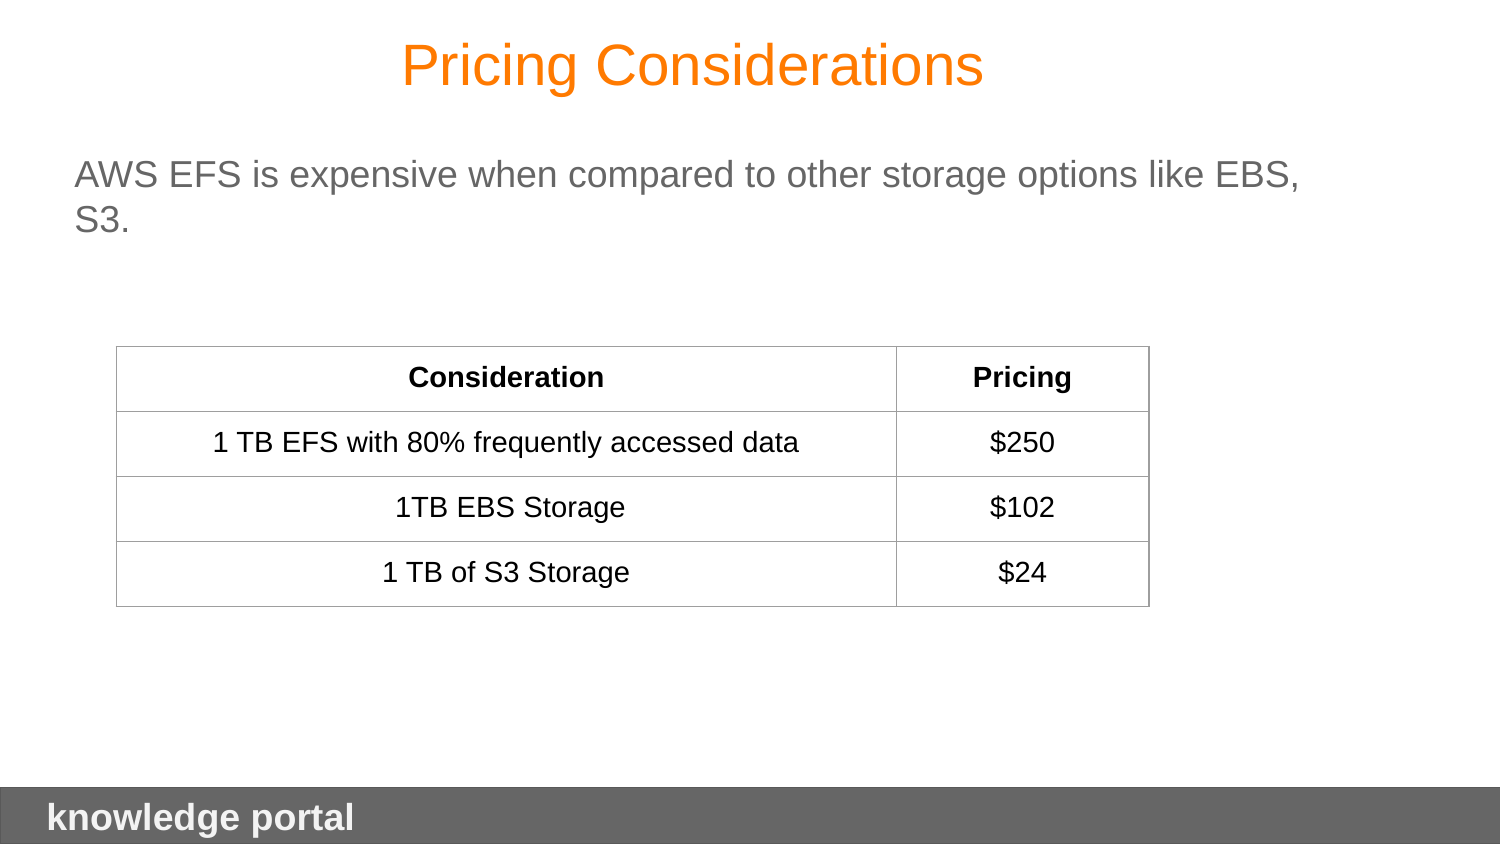

Pricing Considerations
AWS EFS is expensive when compared to other storage options like EBS, S3.

| Consideration | Pricing |
| --- | --- |
| 1 TB EFS with 80% frequently accessed data | $250 |
| 1TB EBS Storage | $102 |
| 1 TB of S3 Storage | $24 |
   knowledge portal